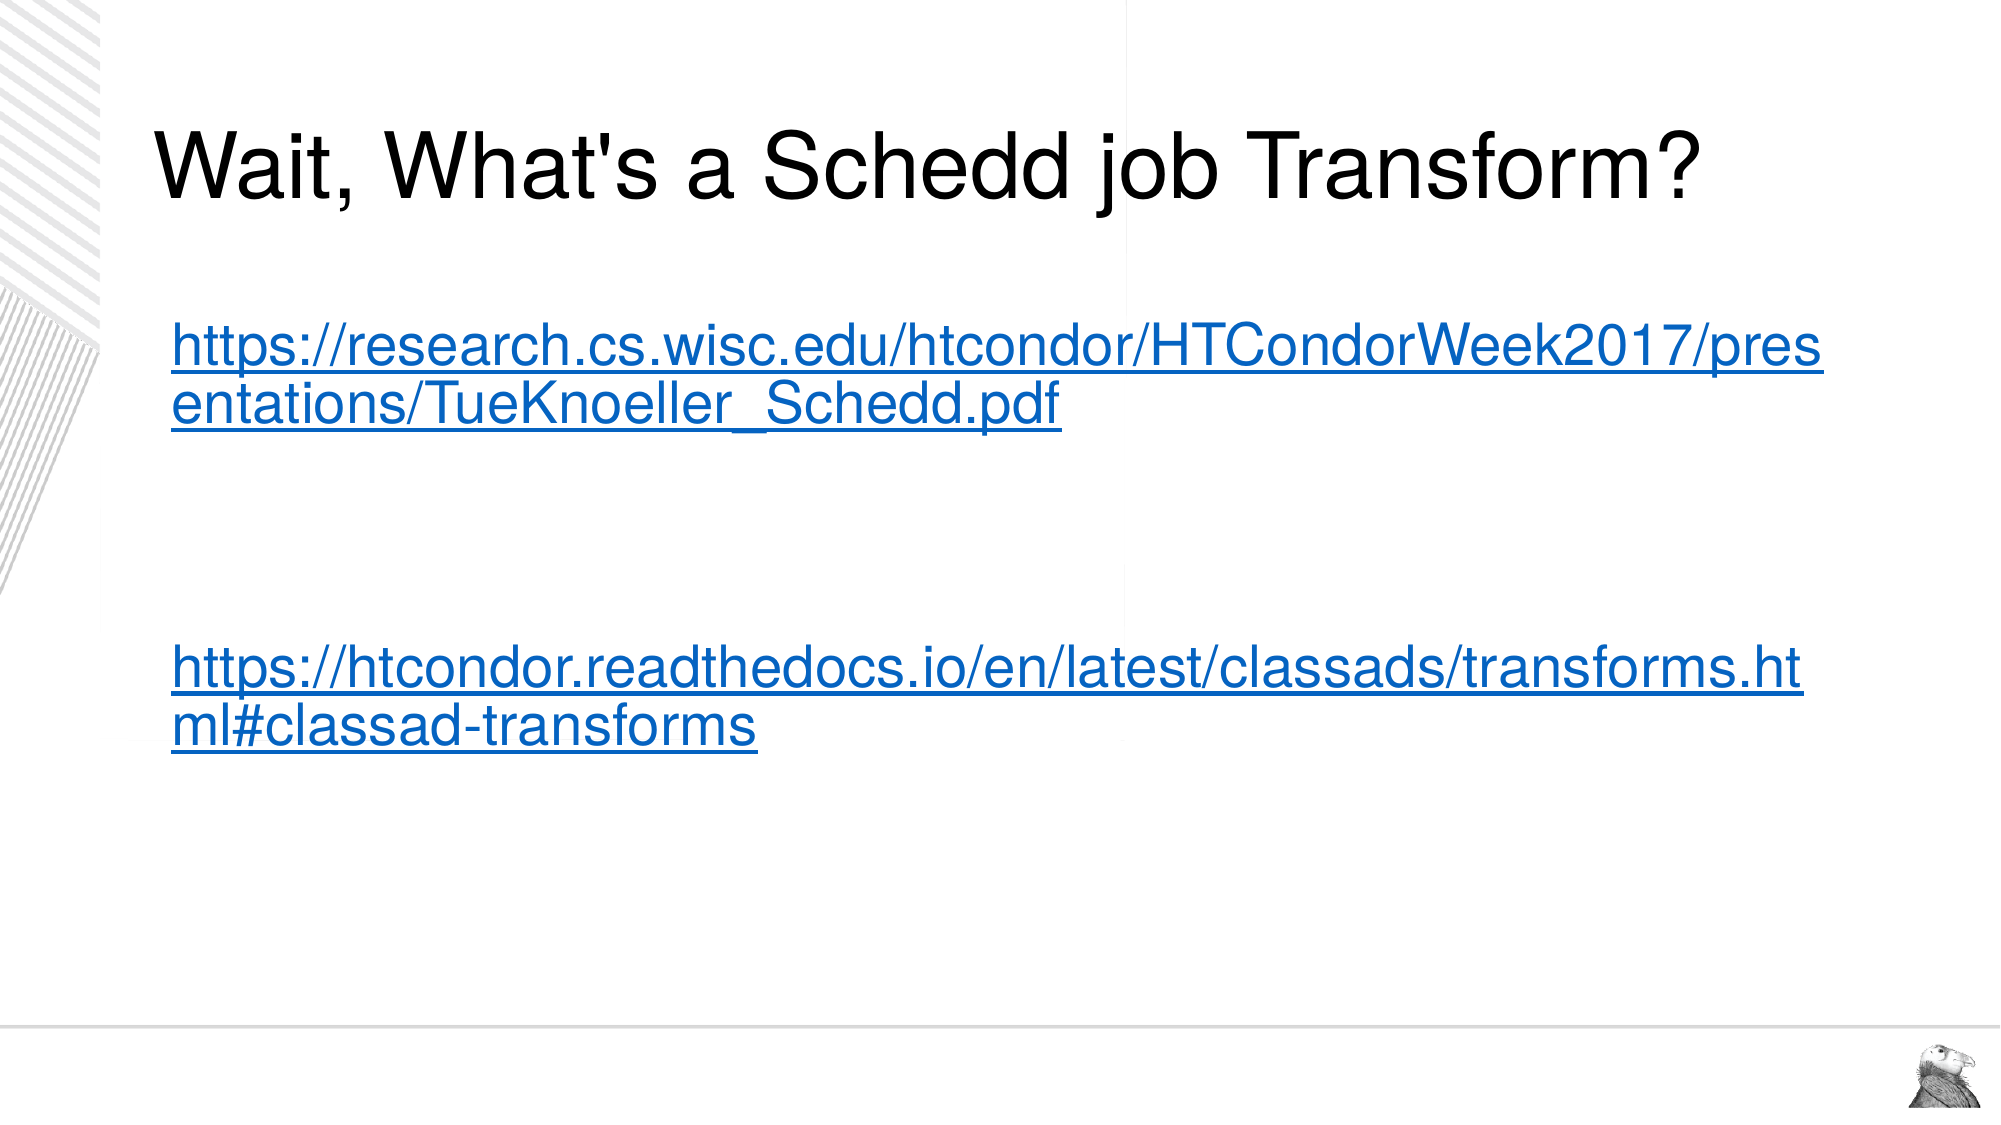

# Wait, What's a Schedd job Transform?
https://research.cs.wisc.edu/htcondor/HTCondorWeek2017/presentations/TueKnoeller_Schedd.pdf

https://htcondor.readthedocs.io/en/latest/classads/transforms.html#classad-transforms